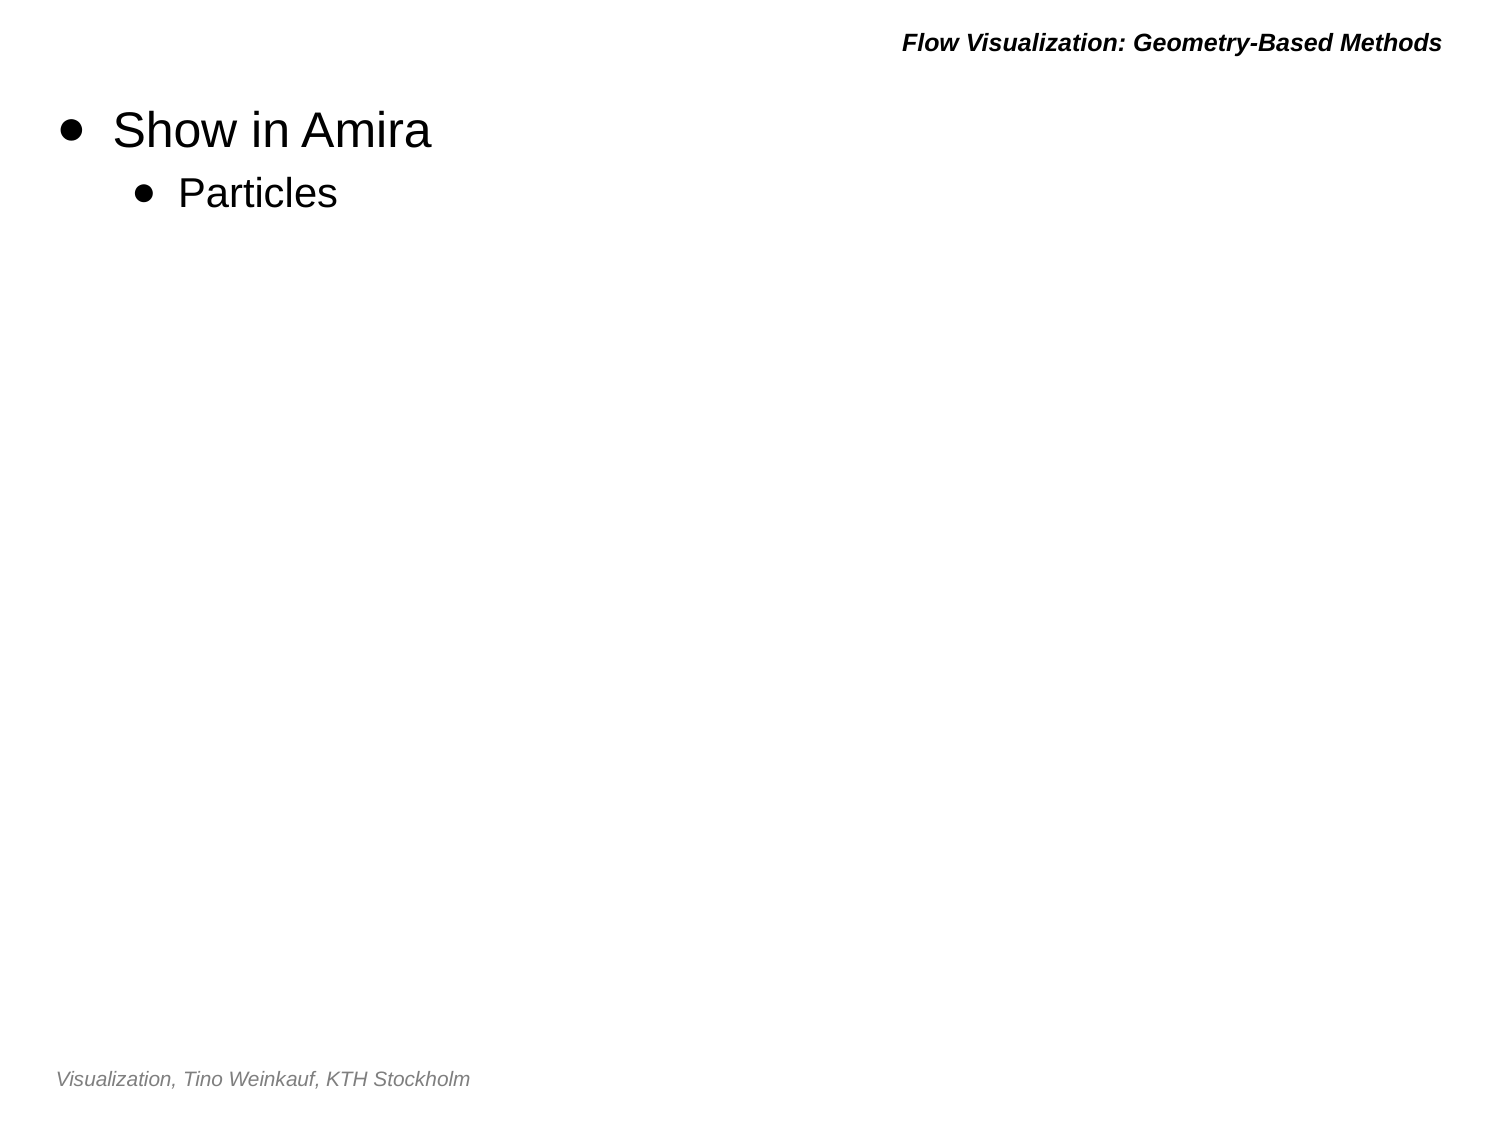

# Flow Visualization: Geometry-Based Methods
Show in Amira
Particles